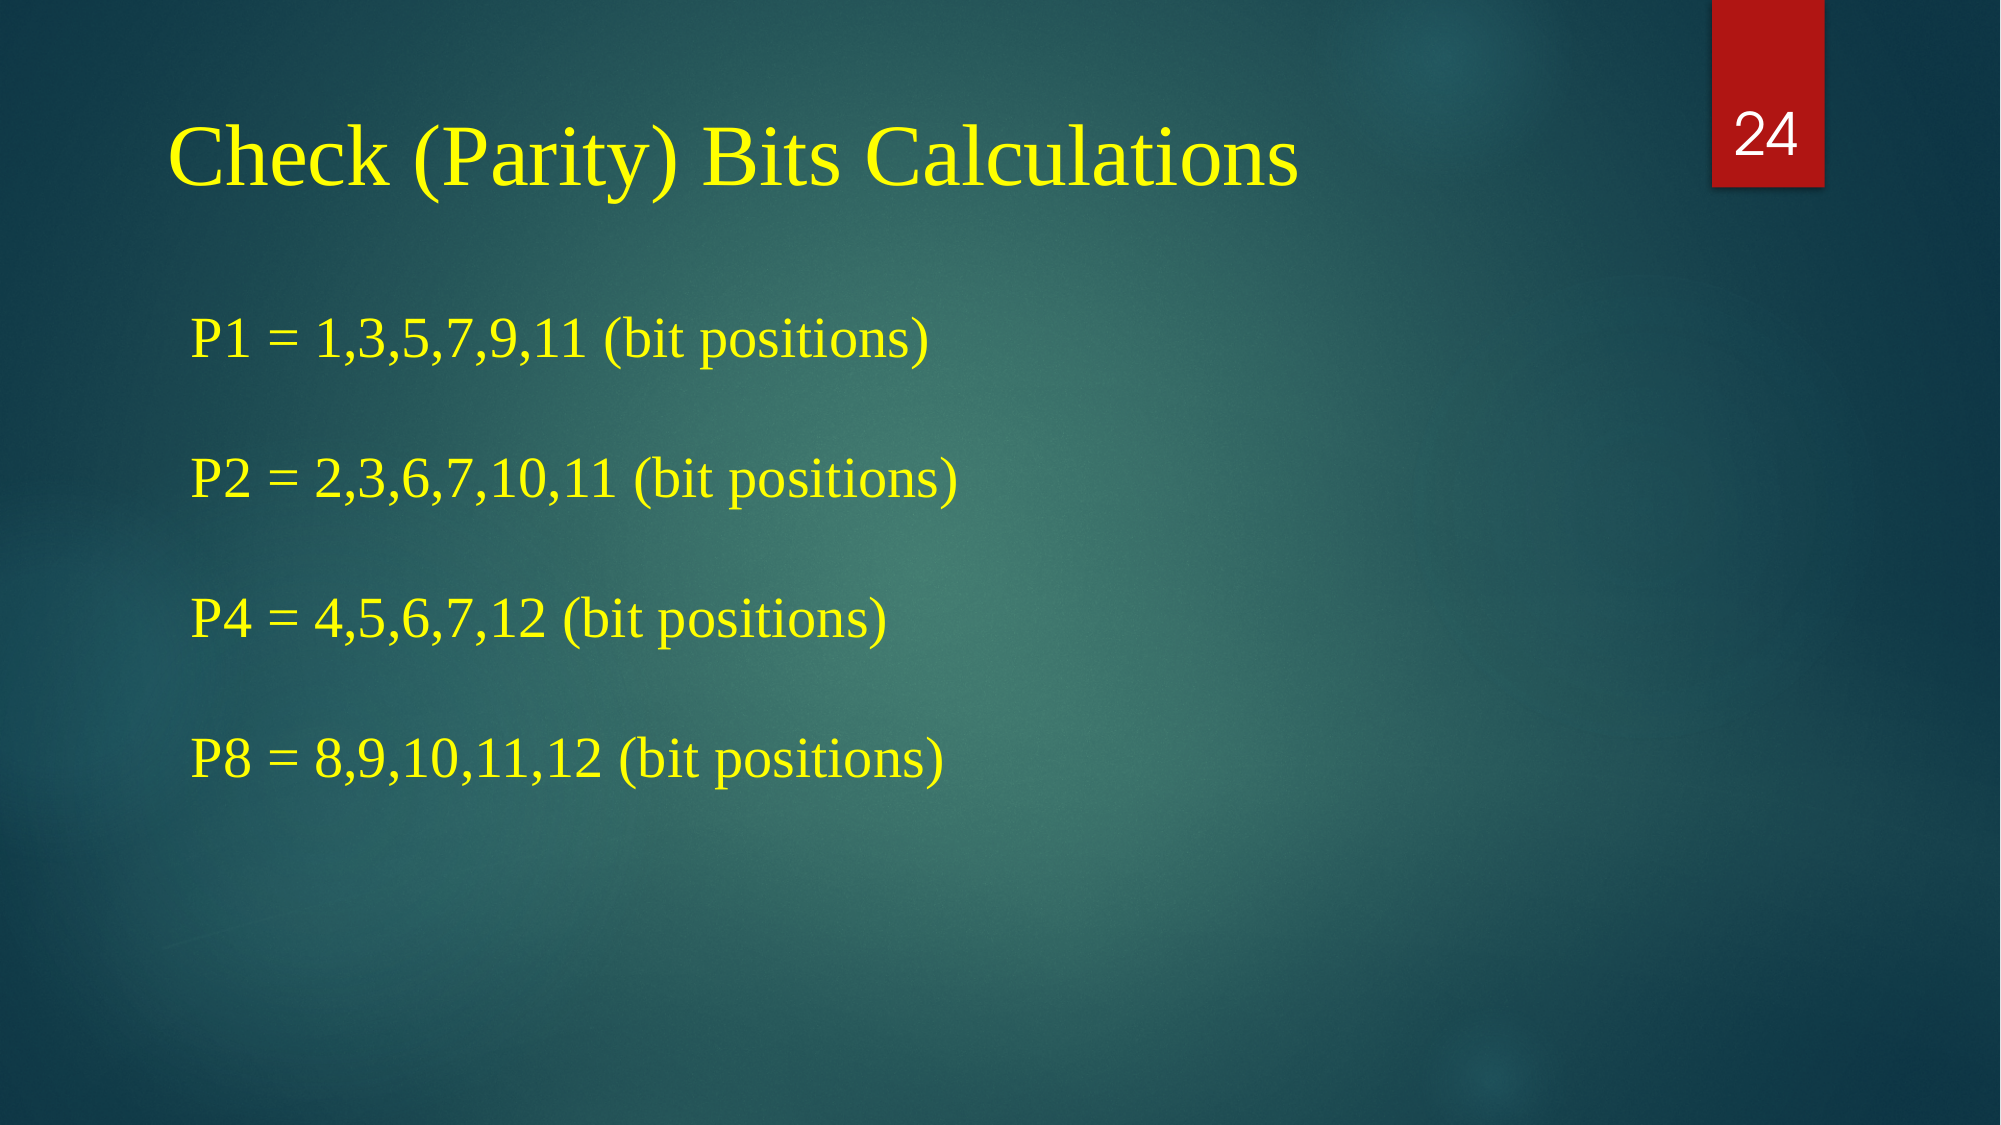

24
Check (Parity) Bits Calculations
P1 = 1,3,5,7,9,11 (bit positions)

P2 = 2,3,6,7,10,11 (bit positions)

P4 = 4,5,6,7,12 (bit positions)

P8 = 8,9,10,11,12 (bit positions)